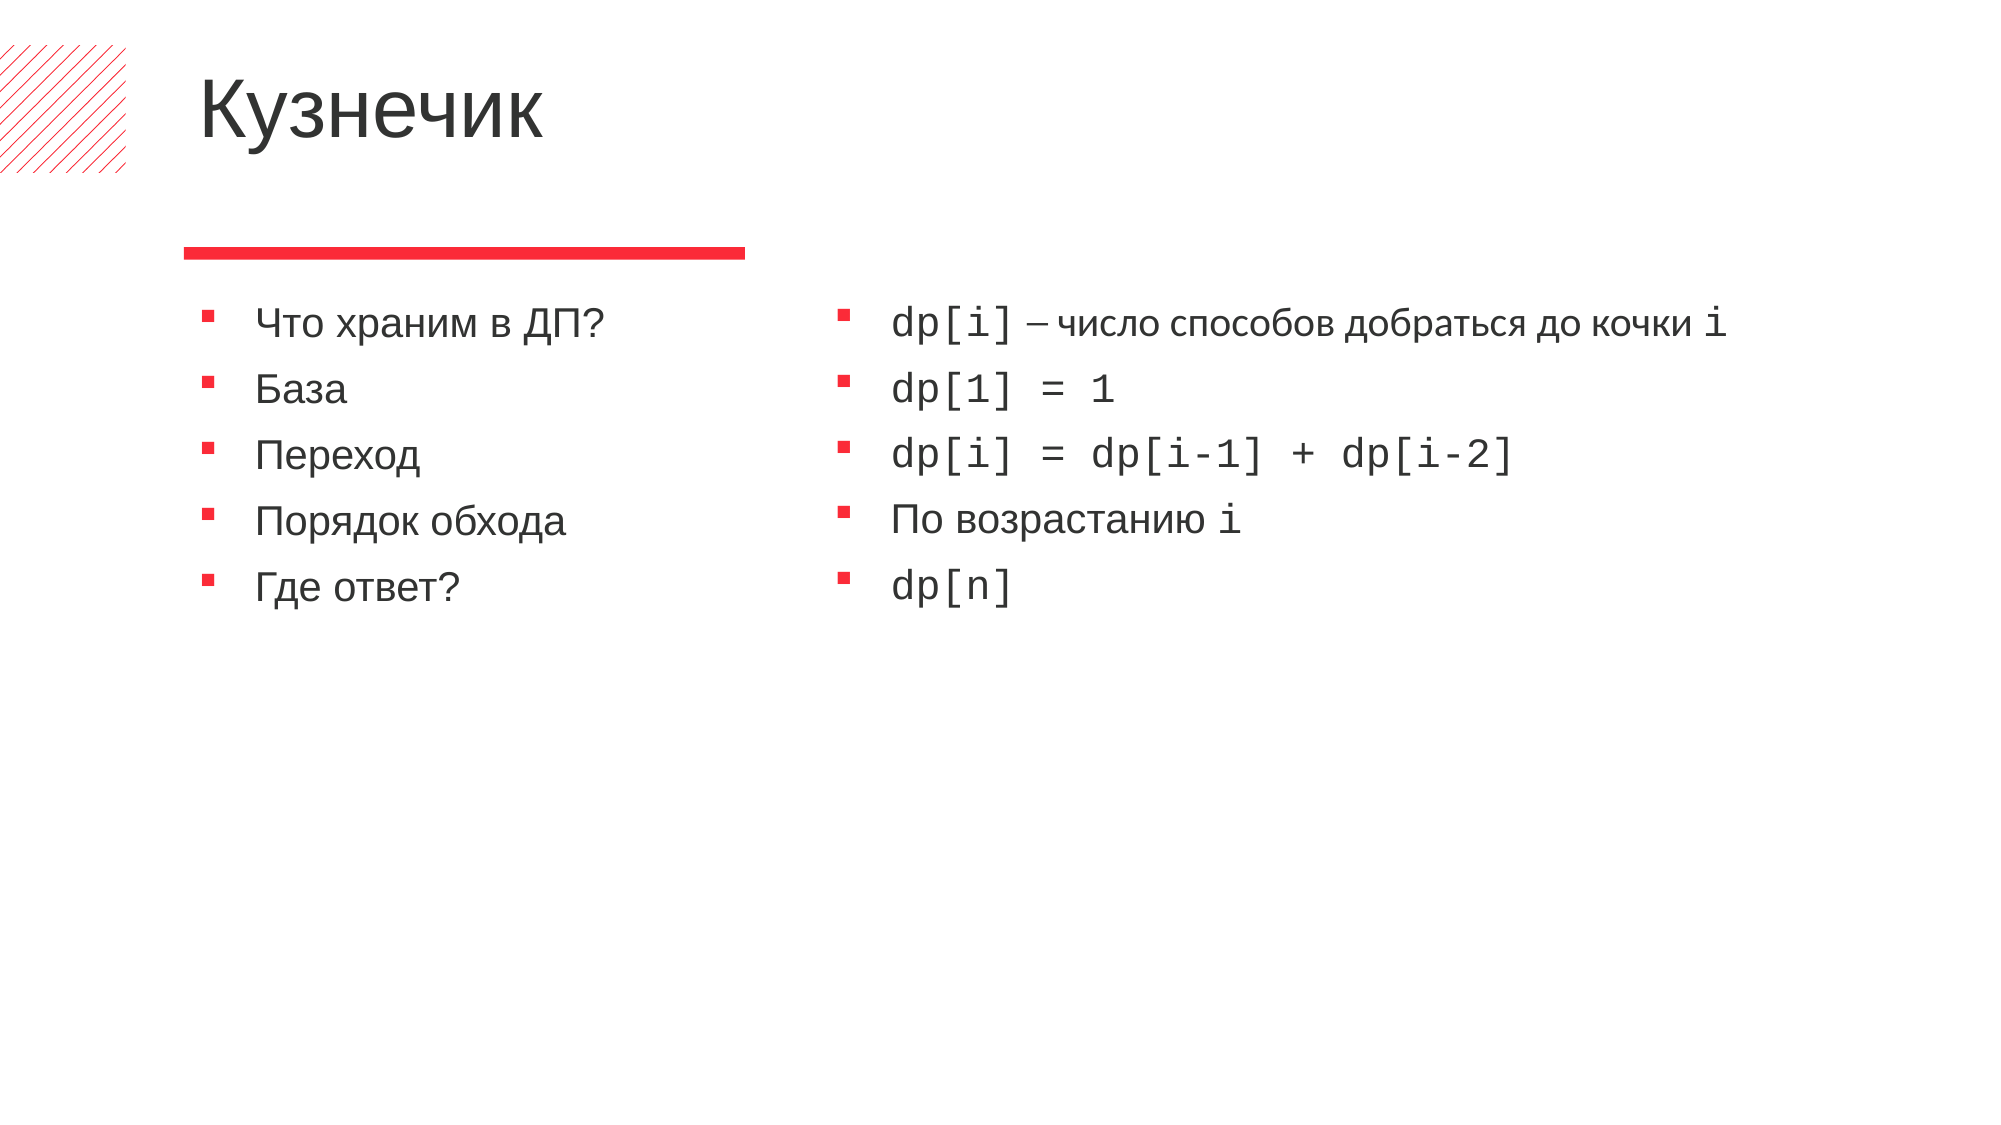

Кузнечик
dp[i] ─ число способов добраться до кочки i
dp[1] = 1
dp[i] = dp[i-1] + dp[i-2]
По возрастанию i
dp[n]
Что храним в ДП?
База
Переход
Порядок обхода
Где ответ?